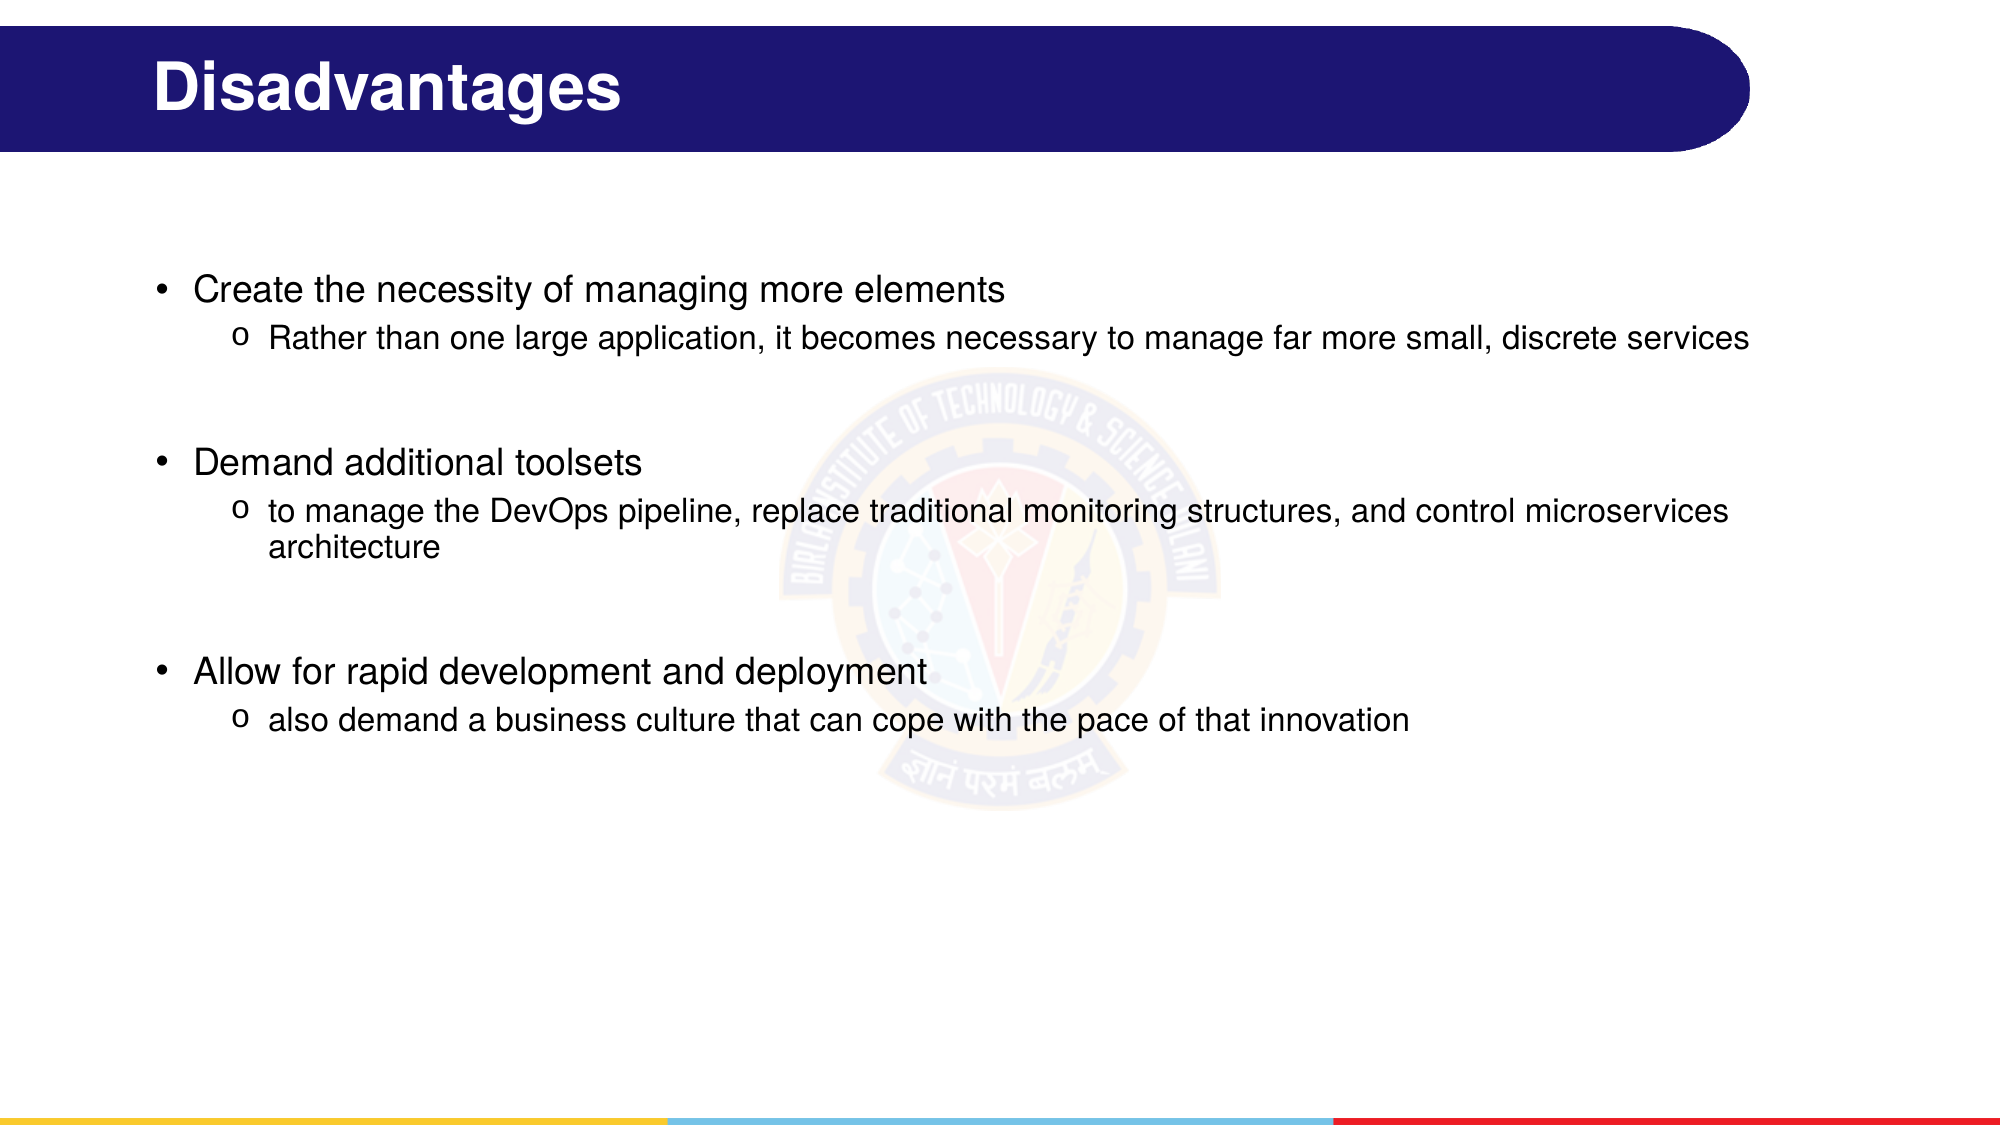

# Disadvantages

Create the necessity of managing more elements
Rather than one large application, it becomes necessary to manage far more small, discrete services

Demand additional toolsets
to manage the DevOps pipeline, replace traditional monitoring structures, and control microservices architecture

Allow for rapid development and deployment
also demand a business culture that can cope with the pace of that innovation